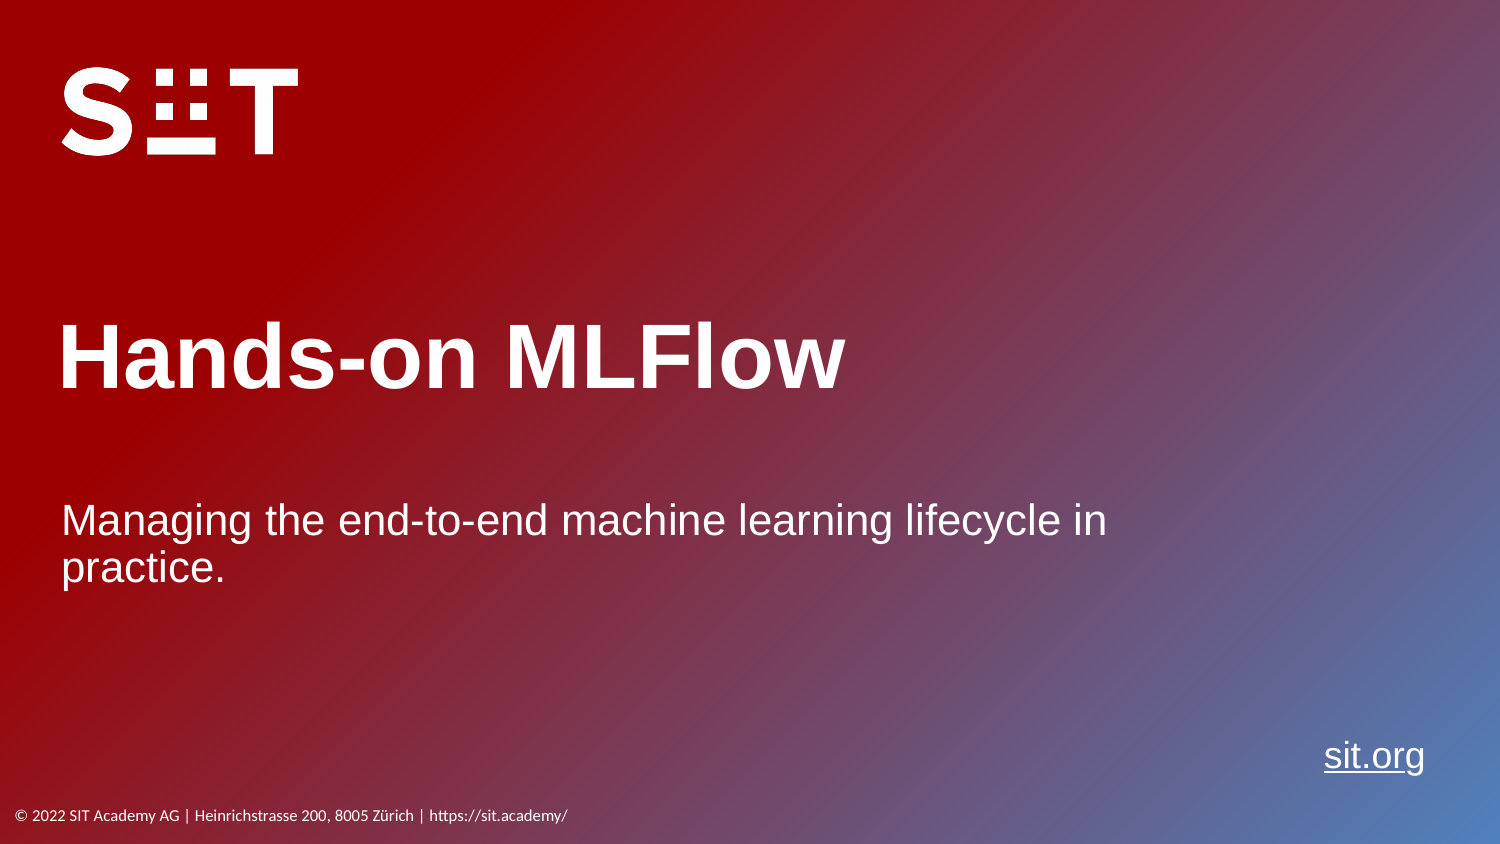

# Hands-on MLFlow

Managing the end-to-end machine learning lifecycle in practice.

© 2022 SIT Academy AG | Heinrichstrasse 200, 8005 Zürich | https://sit.academy/